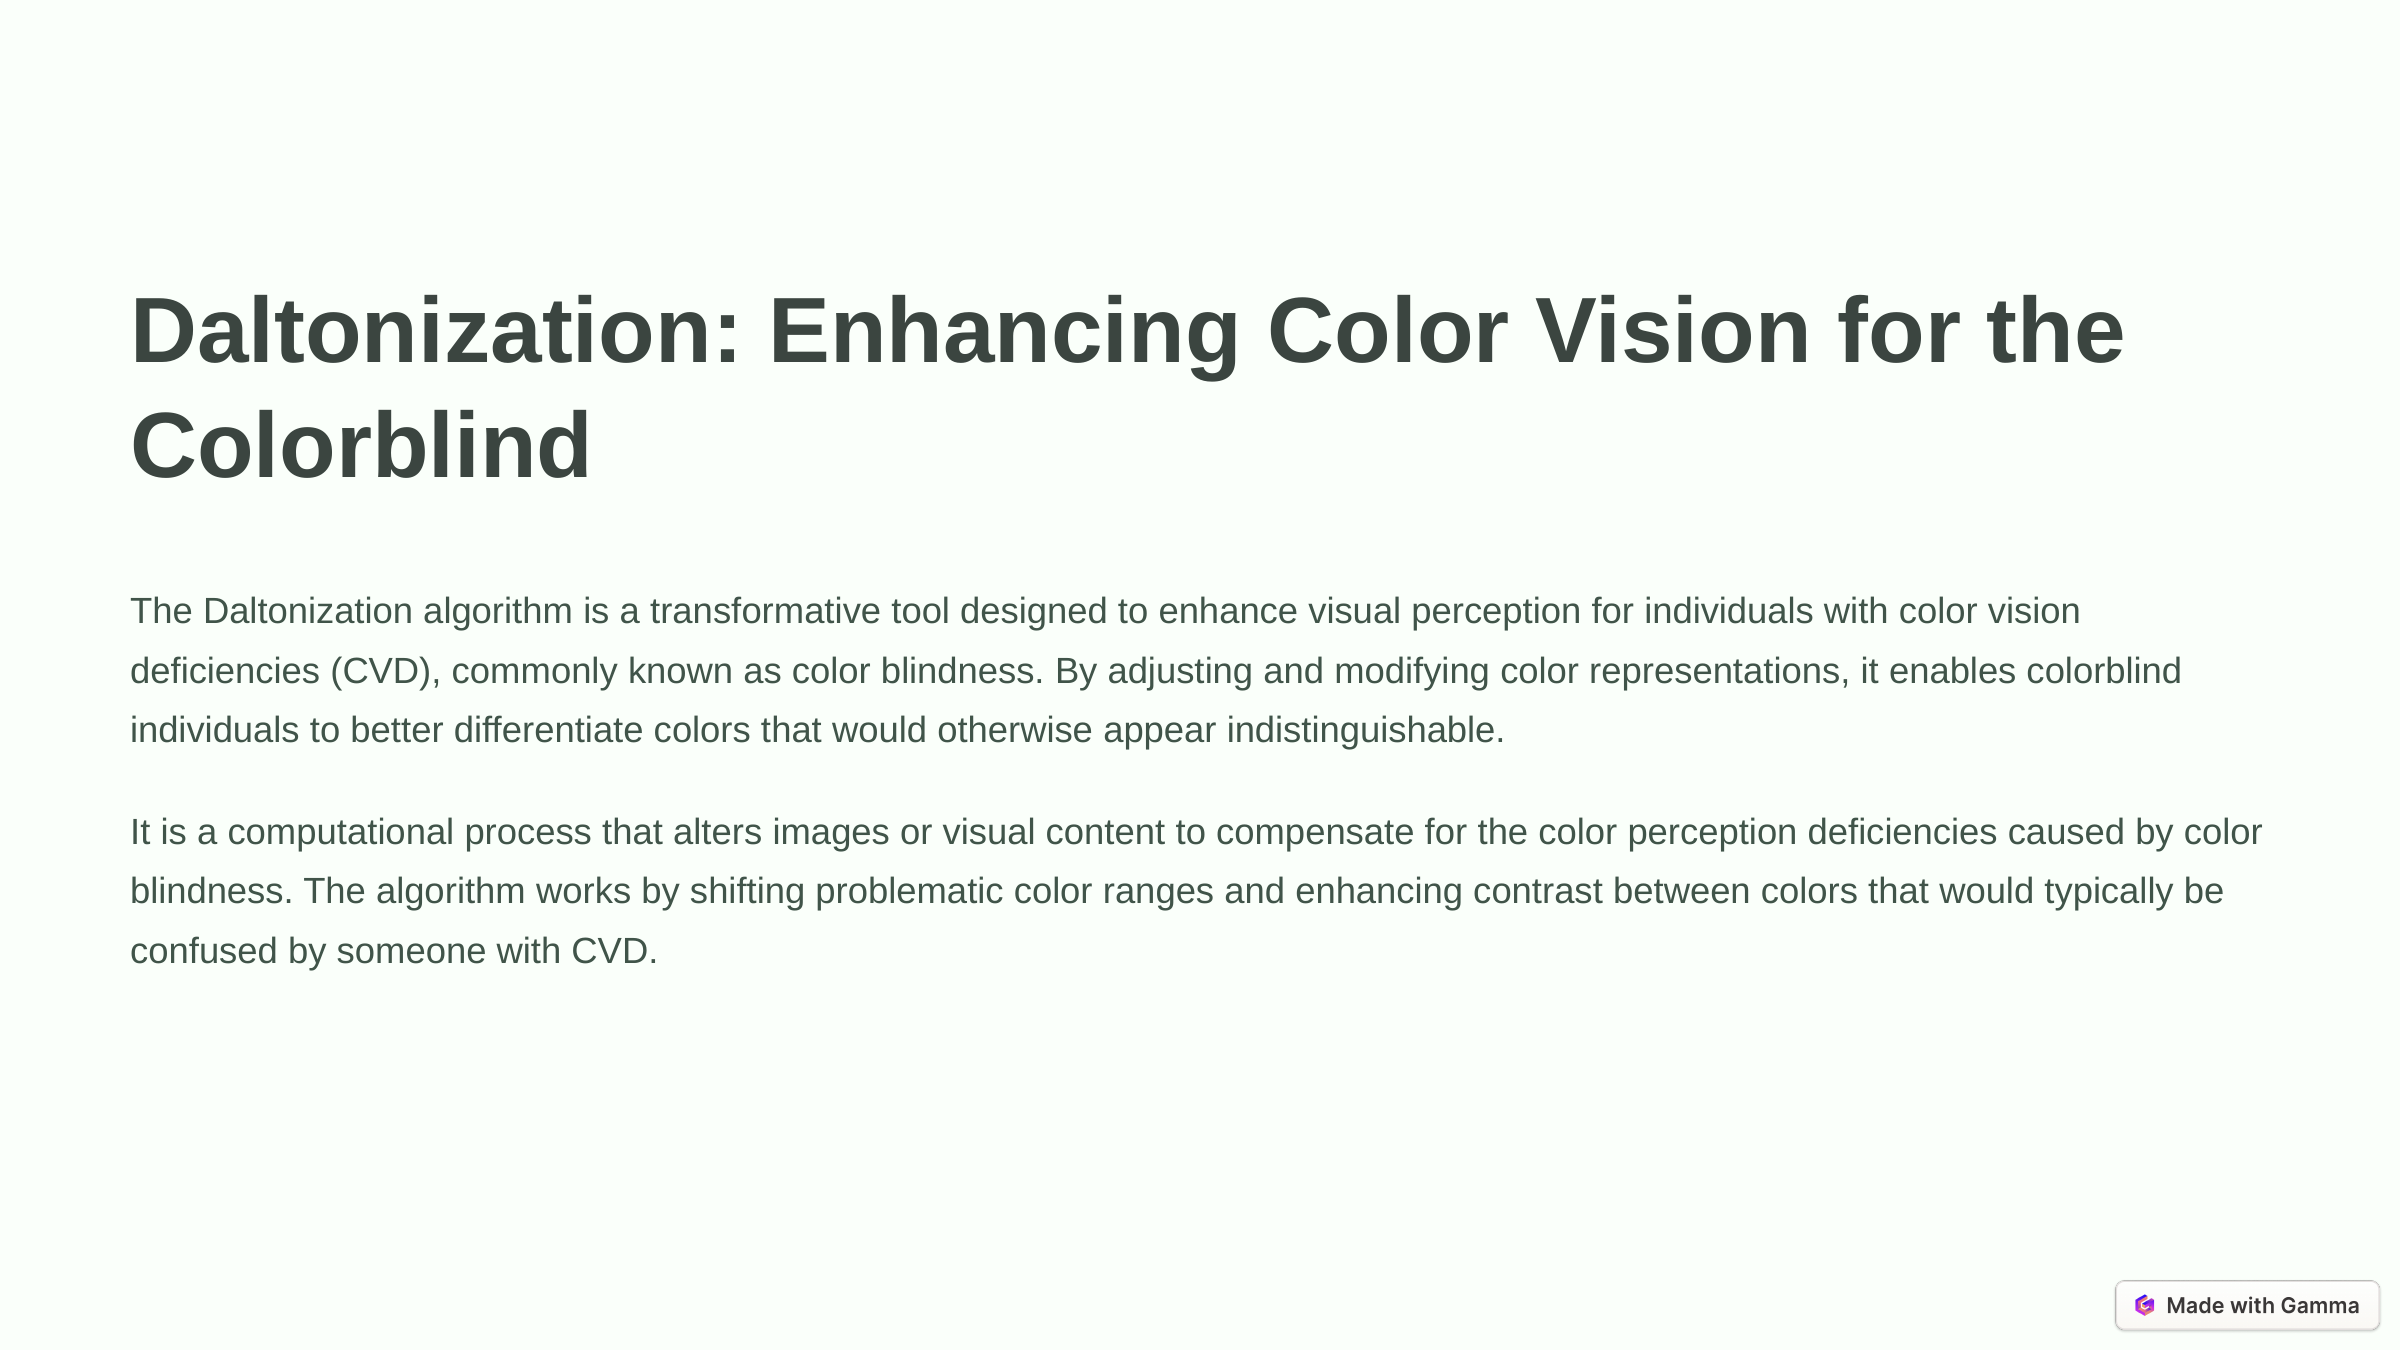

Daltonization: Enhancing Color Vision for the Colorblind
The Daltonization algorithm is a transformative tool designed to enhance visual perception for individuals with color vision deficiencies (CVD), commonly known as color blindness. By adjusting and modifying color representations, it enables colorblind individuals to better differentiate colors that would otherwise appear indistinguishable.
It is a computational process that alters images or visual content to compensate for the color perception deficiencies caused by color blindness. The algorithm works by shifting problematic color ranges and enhancing contrast between colors that would typically be confused by someone with CVD.